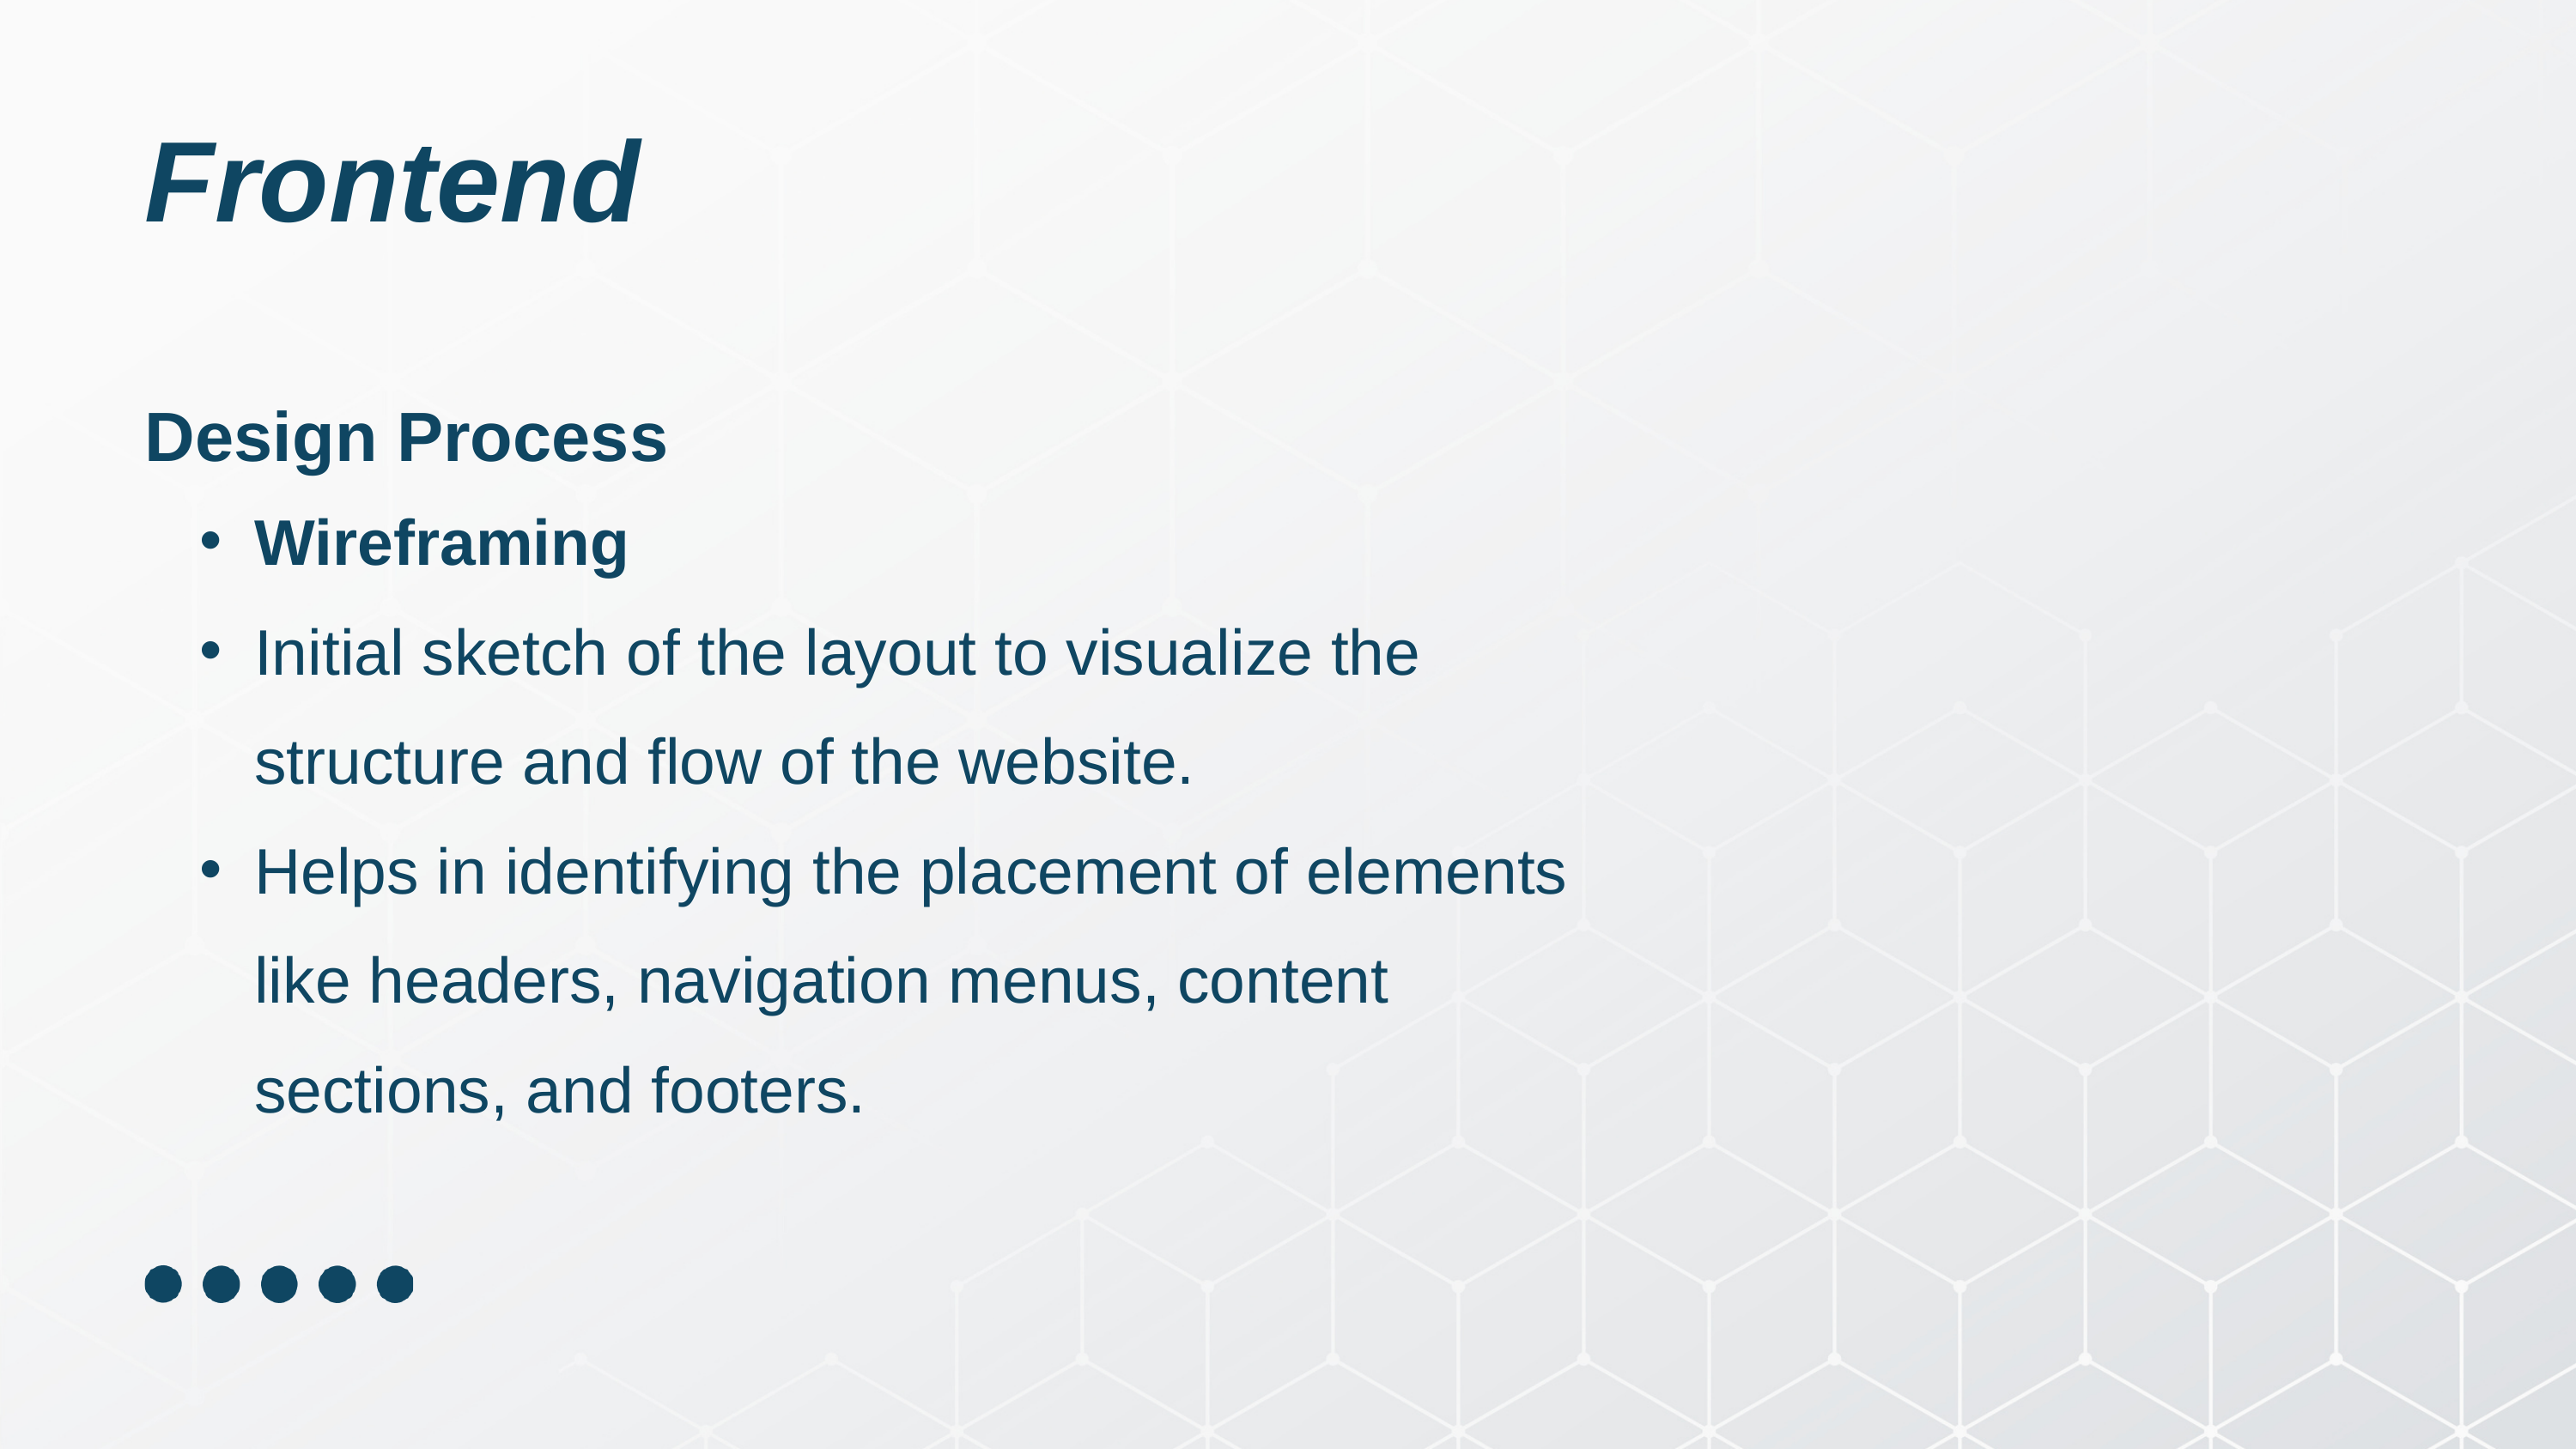

Frontend
Design Process
Wireframing
Initial sketch of the layout to visualize the structure and flow of the website.
Helps in identifying the placement of elements like headers, navigation menus, content sections, and footers.